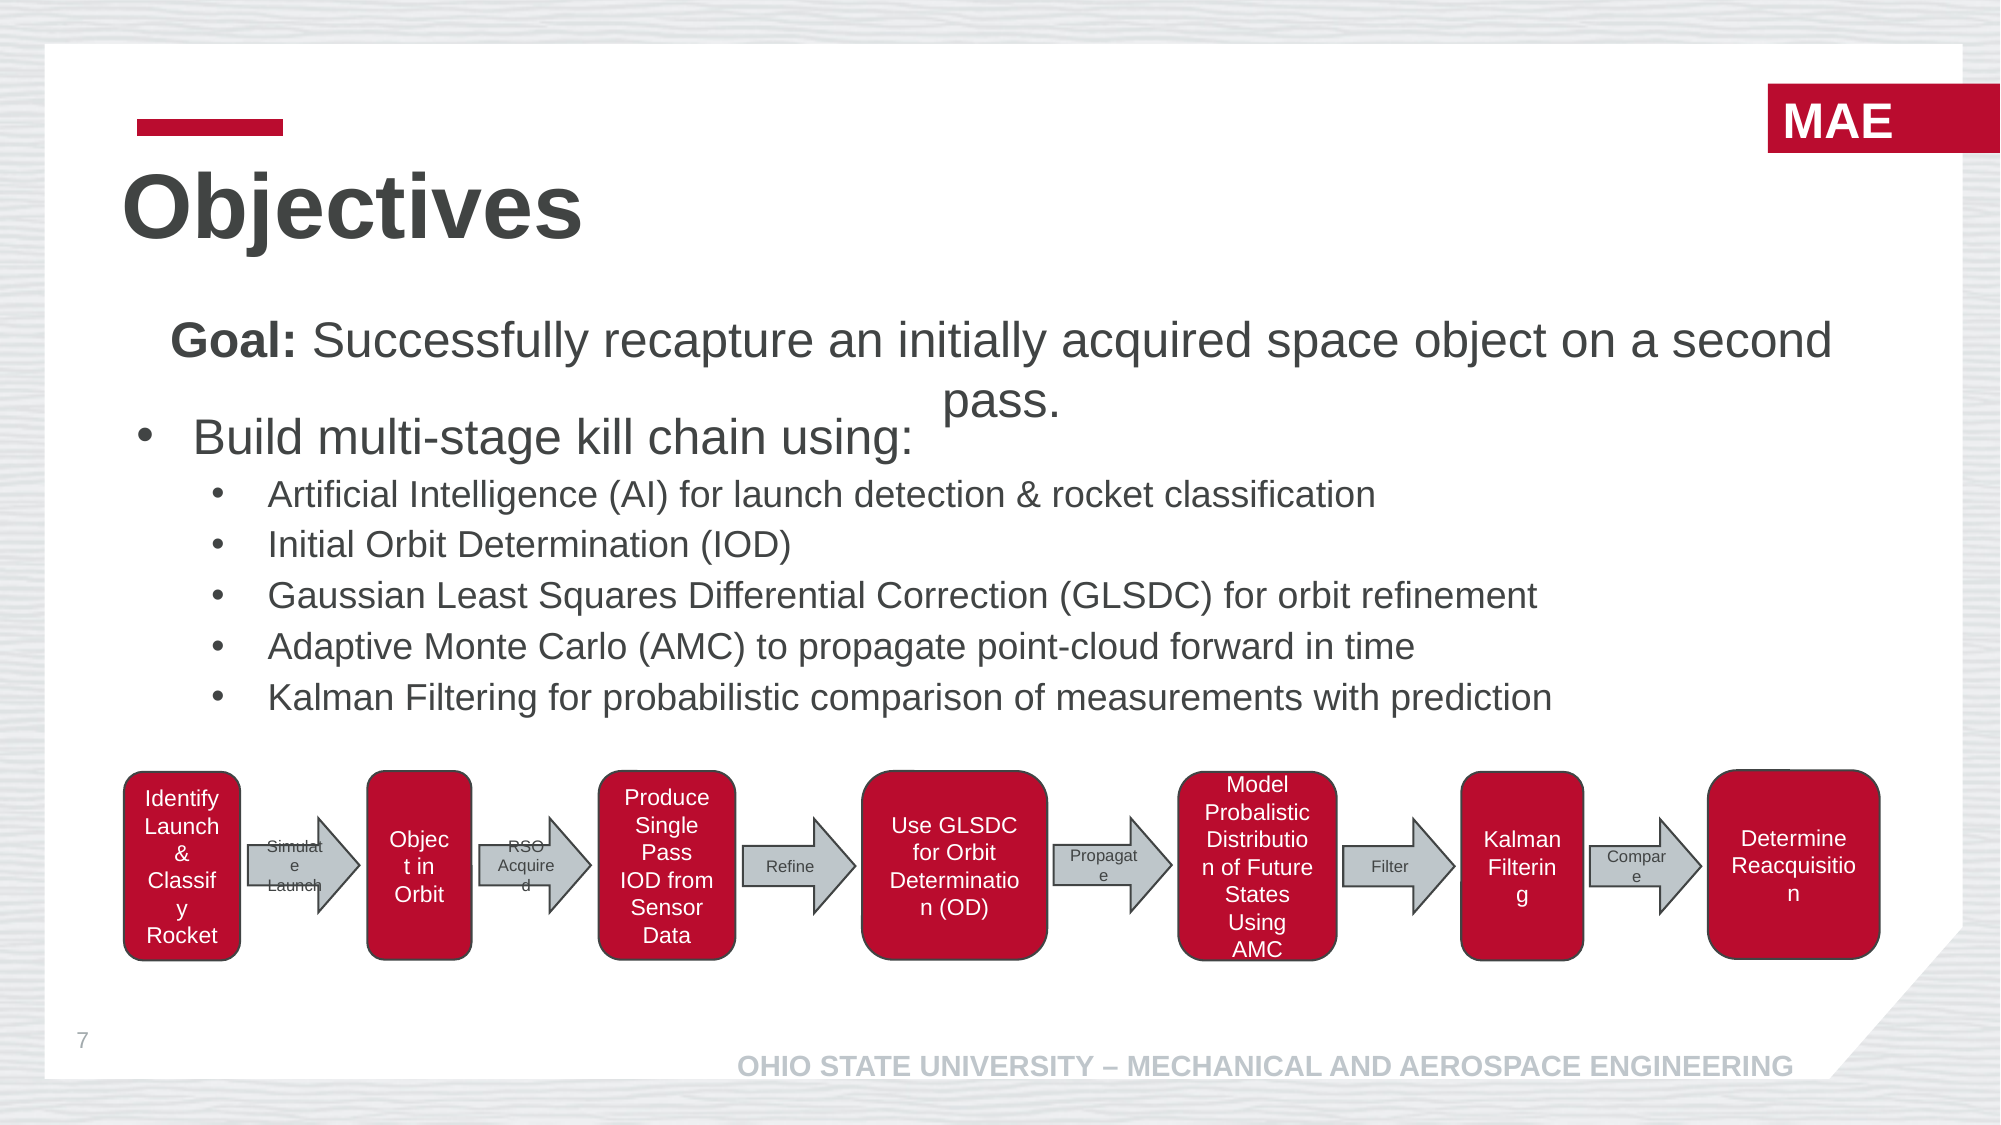

# Objectives
Goal: Successfully recapture an initially acquired space object on a second pass.
Build multi-stage kill chain using:
Artificial Intelligence (AI) for launch detection & rocket classification
Initial Orbit Determination (IOD)
Gaussian Least Squares Differential Correction (GLSDC) for orbit refinement
Adaptive Monte Carlo (AMC) to propagate point-cloud forward in time
Kalman Filtering for probabilistic comparison of measurements with prediction
Determine Reacquisition
Object in Orbit
Produce Single Pass IOD from Sensor Data
Use GLSDC for Orbit Determination (OD)
Model Probalistic Distribution of Future States Using AMC
Kalman Filtering
Identify Launch & Classify Rocket
Propagate
Simulate Launch
RSO Acquired
Refine
Filter
Compare